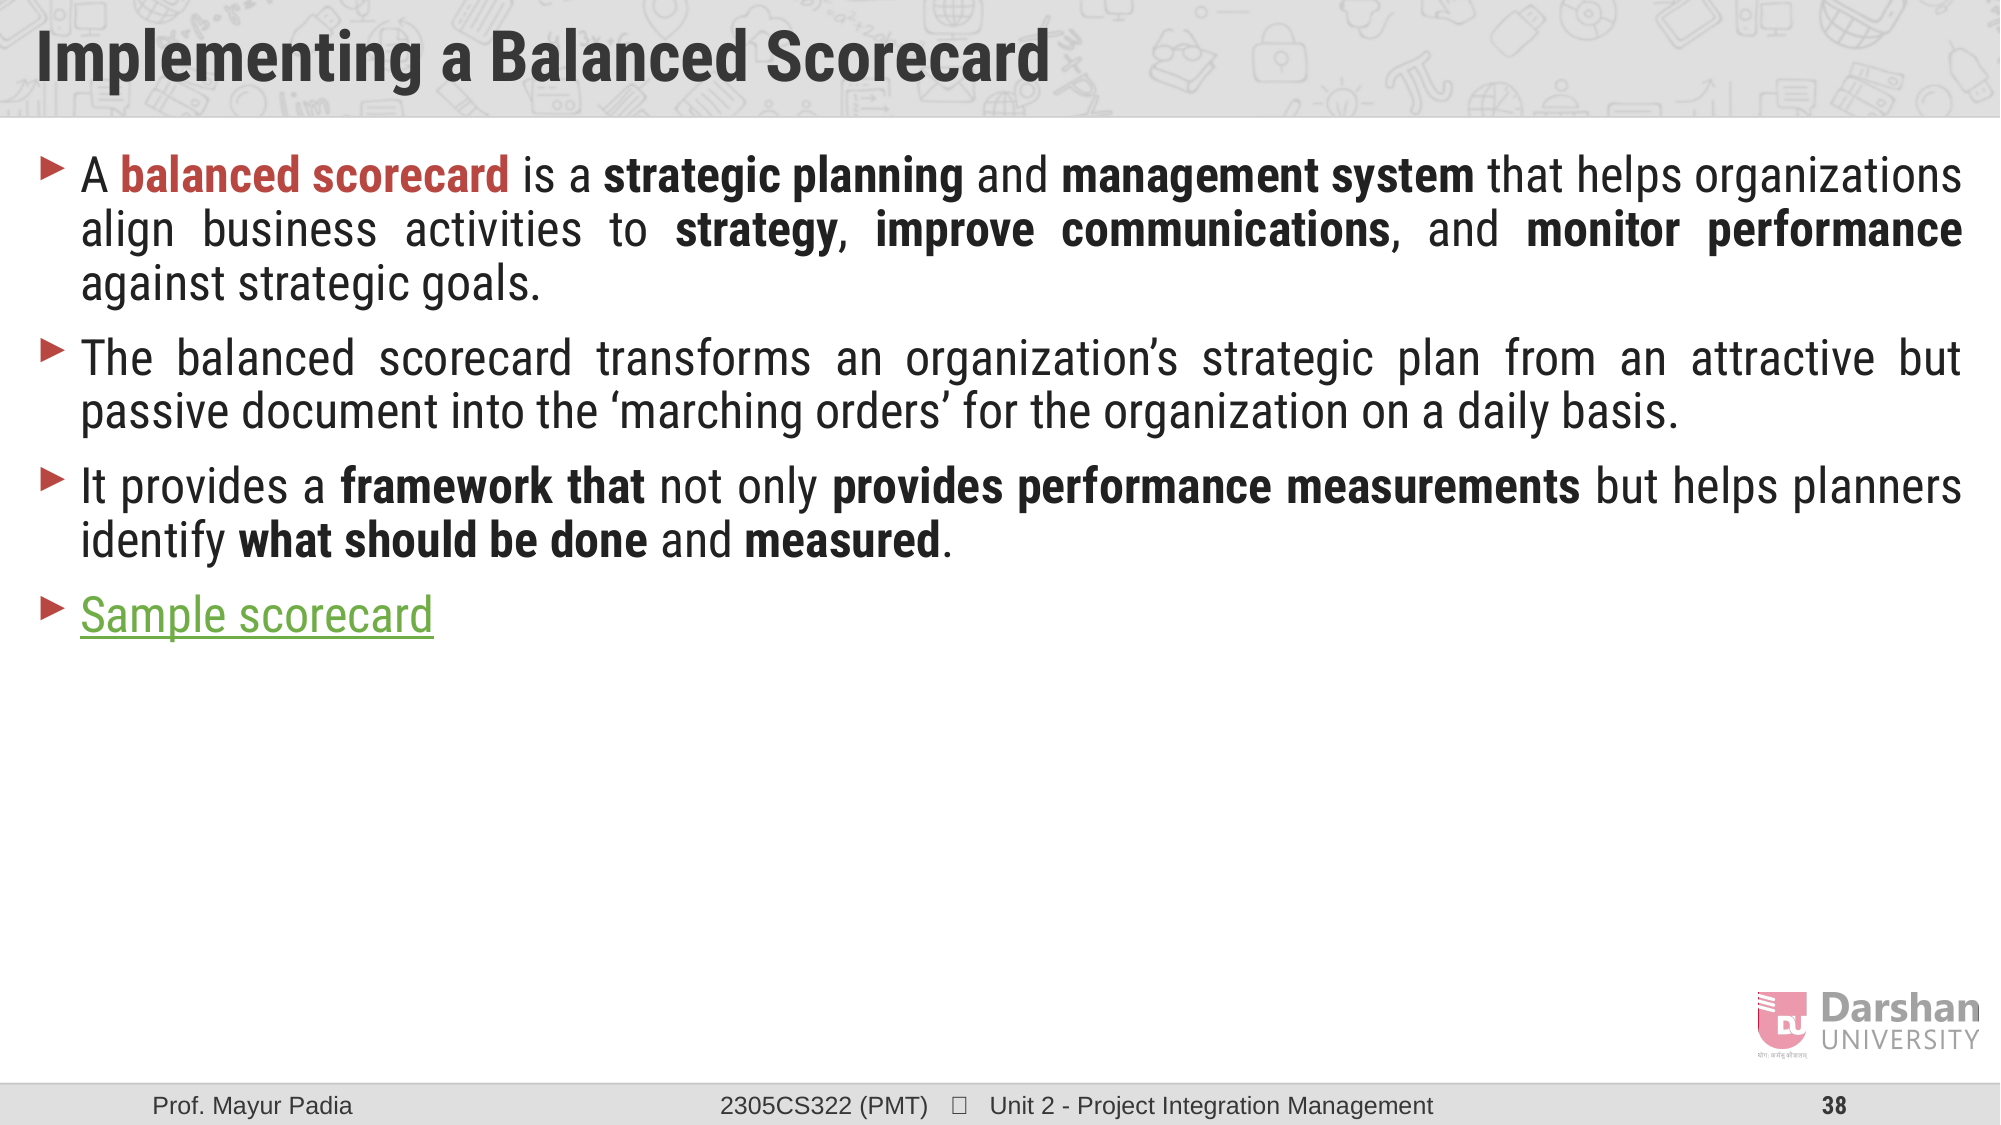

# Implementing a Balanced Scorecard
A balanced scorecard is a strategic planning and management system that helps organizations align business activities to strategy, improve communications, and monitor performance against strategic goals.
The balanced scorecard transforms an organization’s strategic plan from an attractive but passive document into the ‘marching orders’ for the organization on a daily basis.
It provides a framework that not only provides performance measurements but helps planners identify what should be done and measured.
Sample scorecard